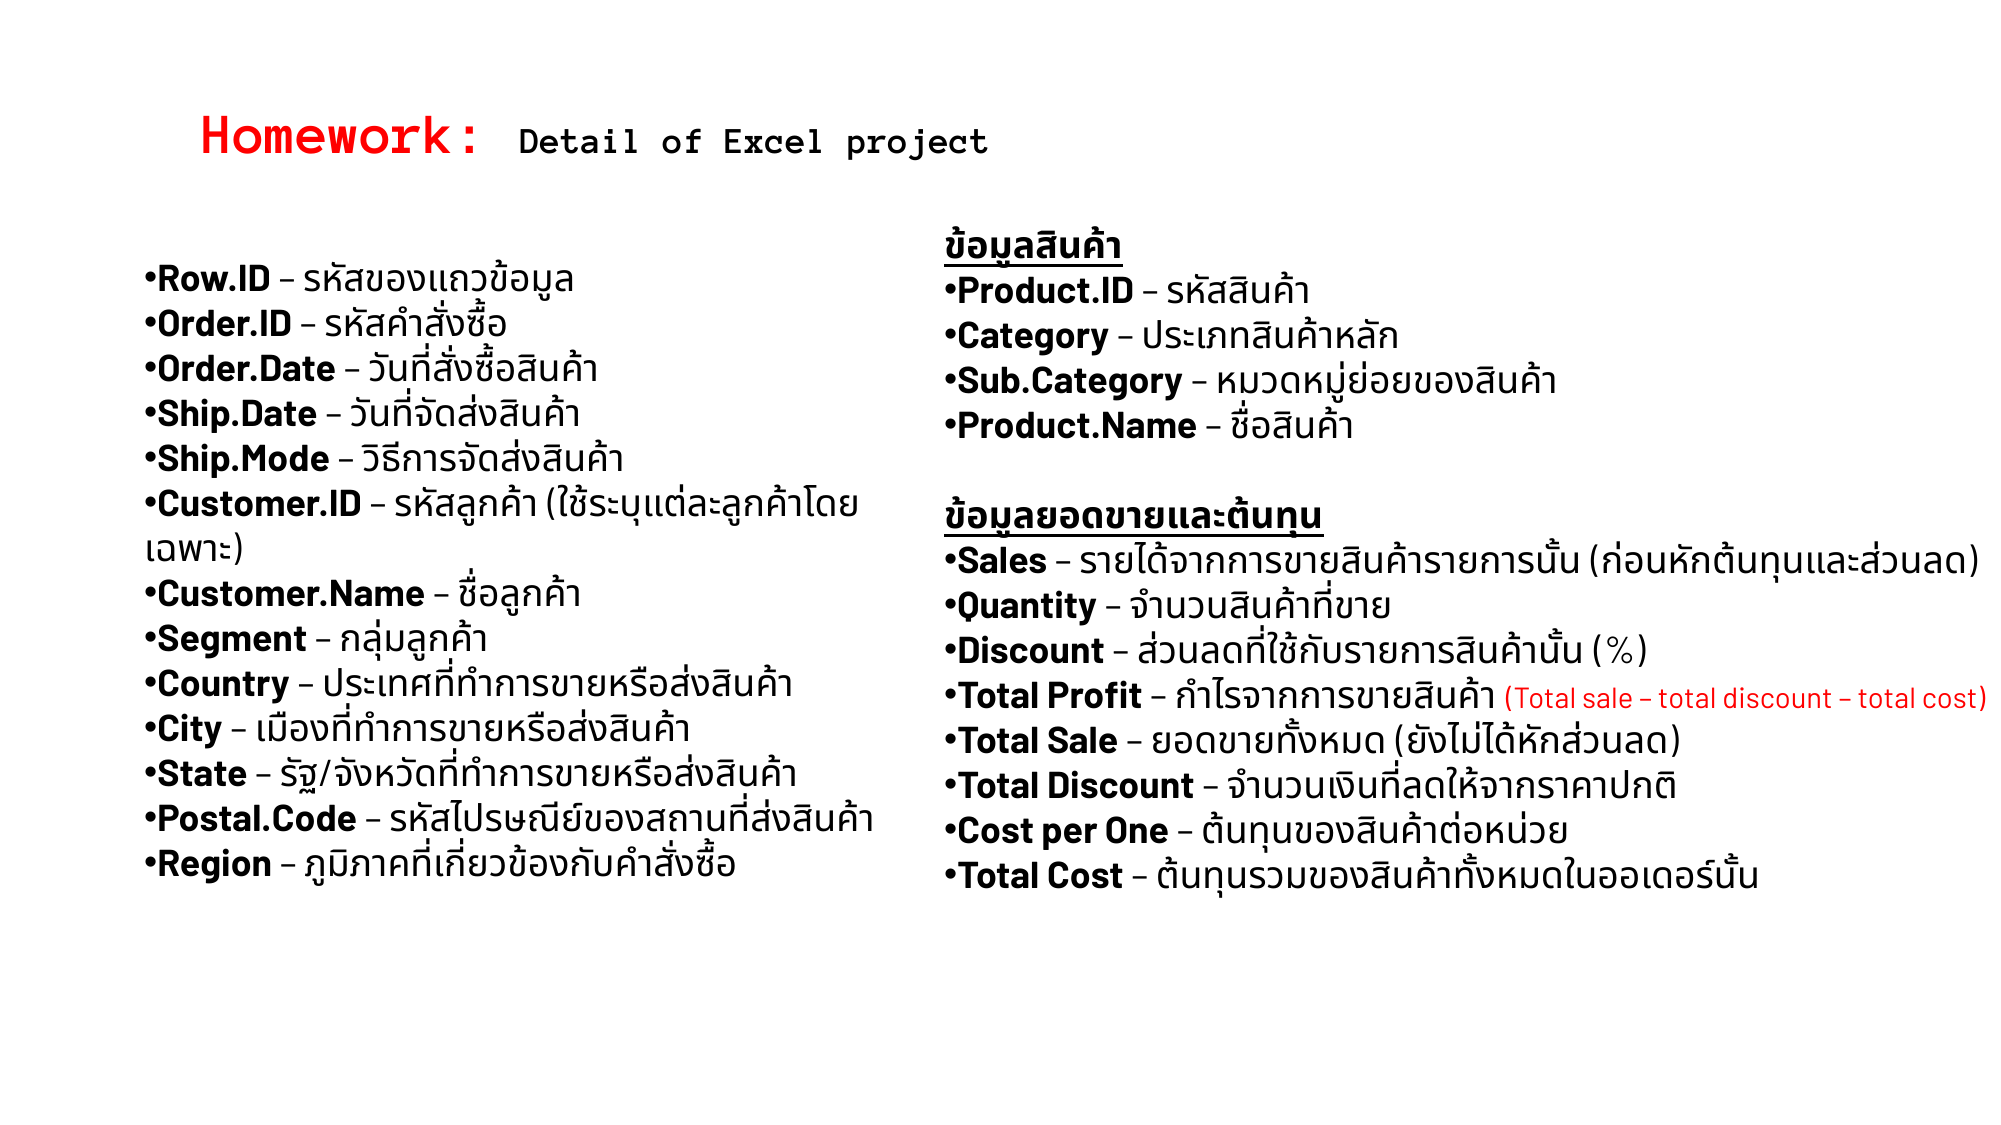

Homework: Detail of Excel project
ข้อมูลสินค้า
Product.ID – รหัสสินค้า
Category – ประเภทสินค้าหลัก
Sub.Category – หมวดหมู่ย่อยของสินค้า
Product.Name – ชื่อสินค้า

ข้อมูลยอดขายและต้นทุน
Sales – รายได้จากการขายสินค้ารายการนั้น (ก่อนหักต้นทุนและส่วนลด)
Quantity – จำนวนสินค้าที่ขาย
Discount – ส่วนลดที่ใช้กับรายการสินค้านั้น (%)
Total Profit – กำไรจากการขายสินค้า (Total sale – total discount – total cost)
Total Sale – ยอดขายทั้งหมด (ยังไม่ได้หักส่วนลด)
Total Discount – จำนวนเงินที่ลดให้จากราคาปกติ
Cost per One – ต้นทุนของสินค้าต่อหน่วย
Total Cost – ต้นทุนรวมของสินค้าทั้งหมดในออเดอร์นั้น
Row.ID – รหัสของแถวข้อมูล
Order.ID – รหัสคำสั่งซื้อ
Order.Date – วันที่สั่งซื้อสินค้า
Ship.Date – วันที่จัดส่งสินค้า
Ship.Mode – วิธีการจัดส่งสินค้า
Customer.ID – รหัสลูกค้า (ใช้ระบุแต่ละลูกค้าโดยเฉพาะ)
Customer.Name – ชื่อลูกค้า
Segment – กลุ่มลูกค้า
Country – ประเทศที่ทำการขายหรือส่งสินค้า
City – เมืองที่ทำการขายหรือส่งสินค้า
State – รัฐ/จังหวัดที่ทำการขายหรือส่งสินค้า
Postal.Code – รหัสไปรษณีย์ของสถานที่ส่งสินค้า
Region – ภูมิภาคที่เกี่ยวข้องกับคำสั่งซื้อ